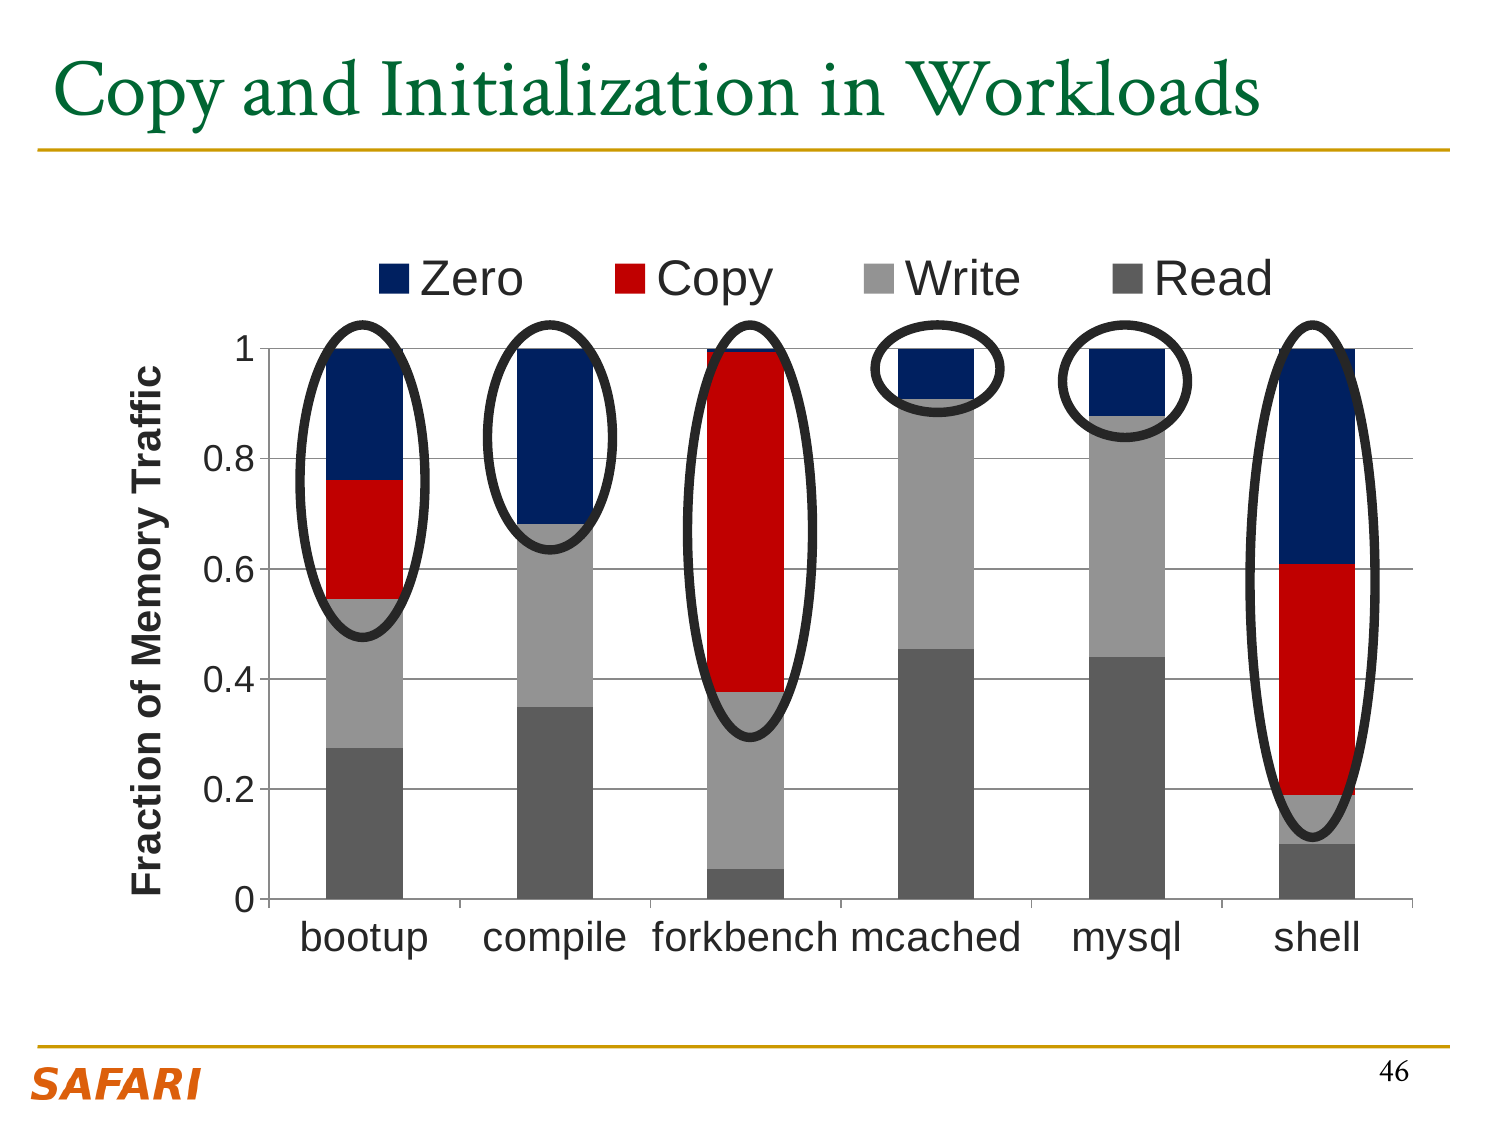

# Copy and Initialization in Workloads

### Chart

| Category | Read | Write | Copy | Zero |
|---|---|---|---|---|
| bootup | 0.273936701 | 0.271850142 | 0.215506723 | 0.238706434 |
| compile | 0.348941971 | 0.332168627 | 0.0 | 0.318889403 |
| forkbench | 0.05430508 | 0.322792623 | 0.61578032 | 0.007121978 |
| mcached | 0.454351305 | 0.454206341 | 0.0 | 0.091442354 |
| mysql | 0.438933701 | 0.437689486 | 0.0 | 0.123376814 |
| shell | 0.099544655 | 0.0897559990000001 | 0.420163116 | 0.39053623 |

46